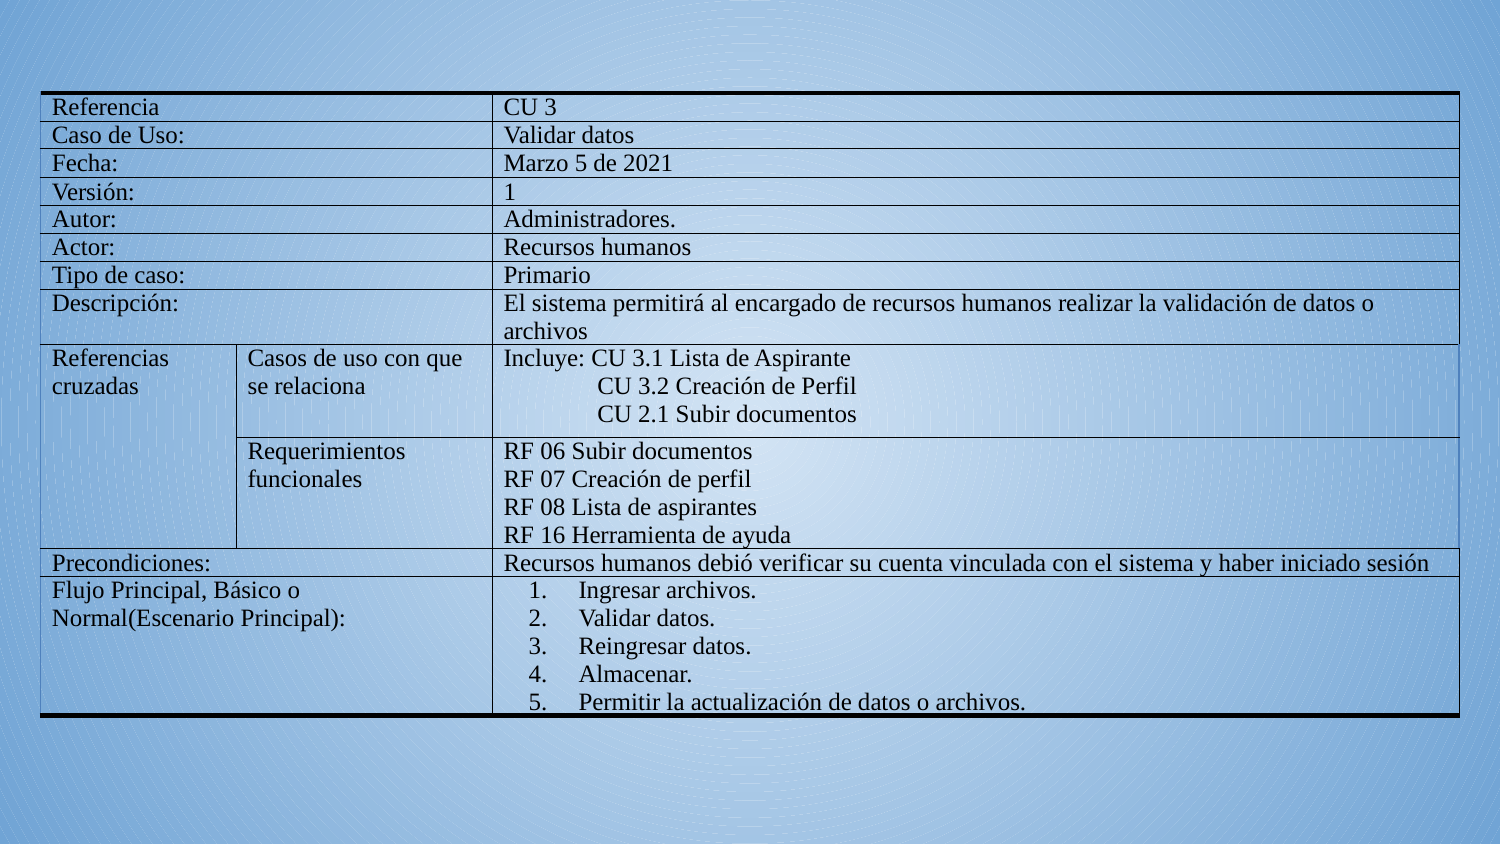

| Referencia |  | CU 3 |
| --- | --- | --- |
| Caso de Uso: |  | Validar datos |
| Fecha: |  | Marzo 5 de 2021 |
| Versión: |  | 1 |
| Autor: |  | Administradores. |
| Actor: |  | Recursos humanos |
| Tipo de caso: |  | Primario |
| Descripción: |  | El sistema permitirá al encargado de recursos humanos realizar la validación de datos o archivos |
| Referencias cruzadas | Casos de uso con que se relaciona | Incluye: CU 3.1 Lista de Aspirante CU 3.2 Creación de Perfil CU 2.1 Subir documentos |
|  | Requerimientos funcionales | RF 06 Subir documentos RF 07 Creación de perfil RF 08 Lista de aspirantes RF 16 Herramienta de ayuda |
| Precondiciones: |  | Recursos humanos debió verificar su cuenta vinculada con el sistema y haber iniciado sesión |
| Flujo Principal, Básico o Normal(Escenario Principal): |  | Ingresar archivos. Validar datos. Reingresar datos. Almacenar. Permitir la actualización de datos o archivos. |